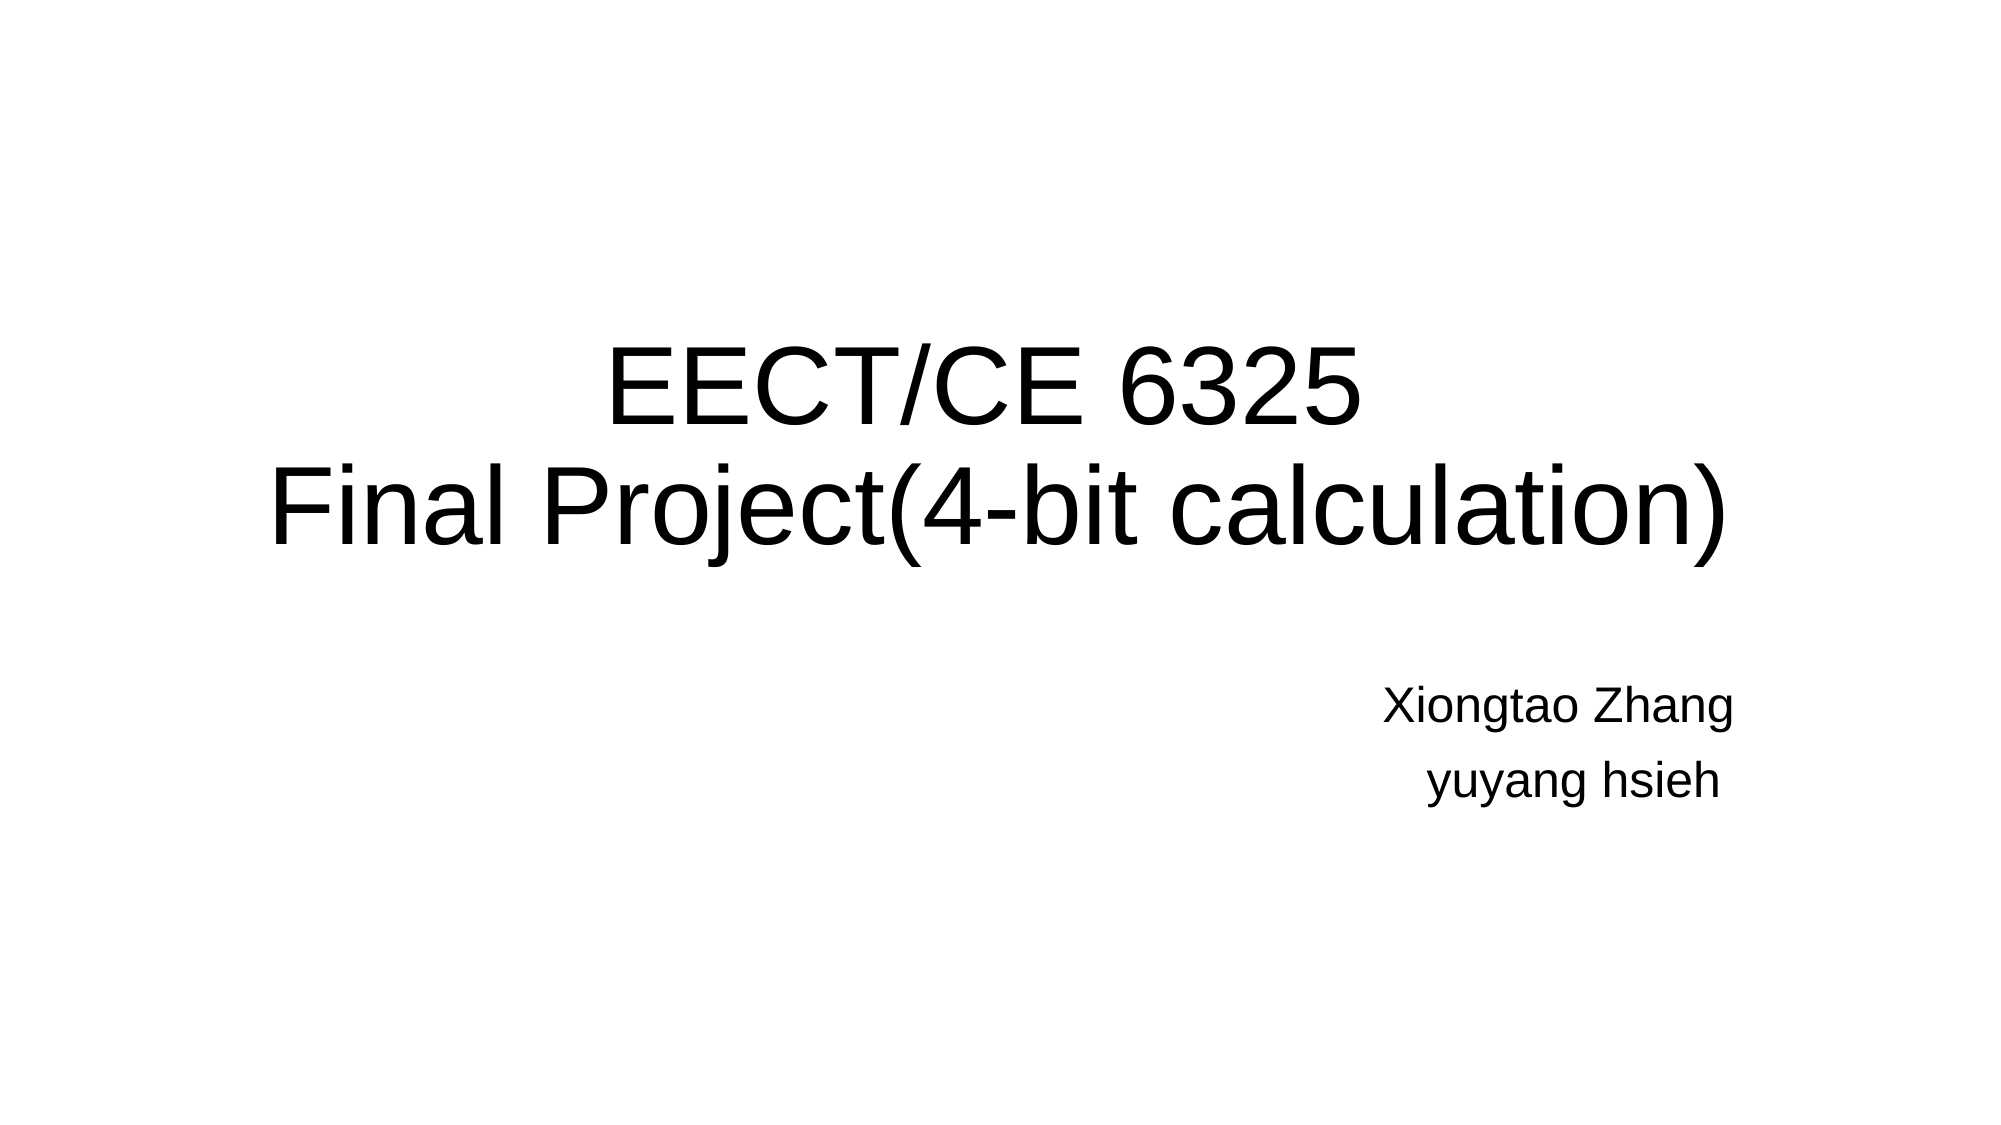

# EECT/CE 6325 Final Project(4-bit calculation)

Xiongtao Zhang
yuyang hsieh